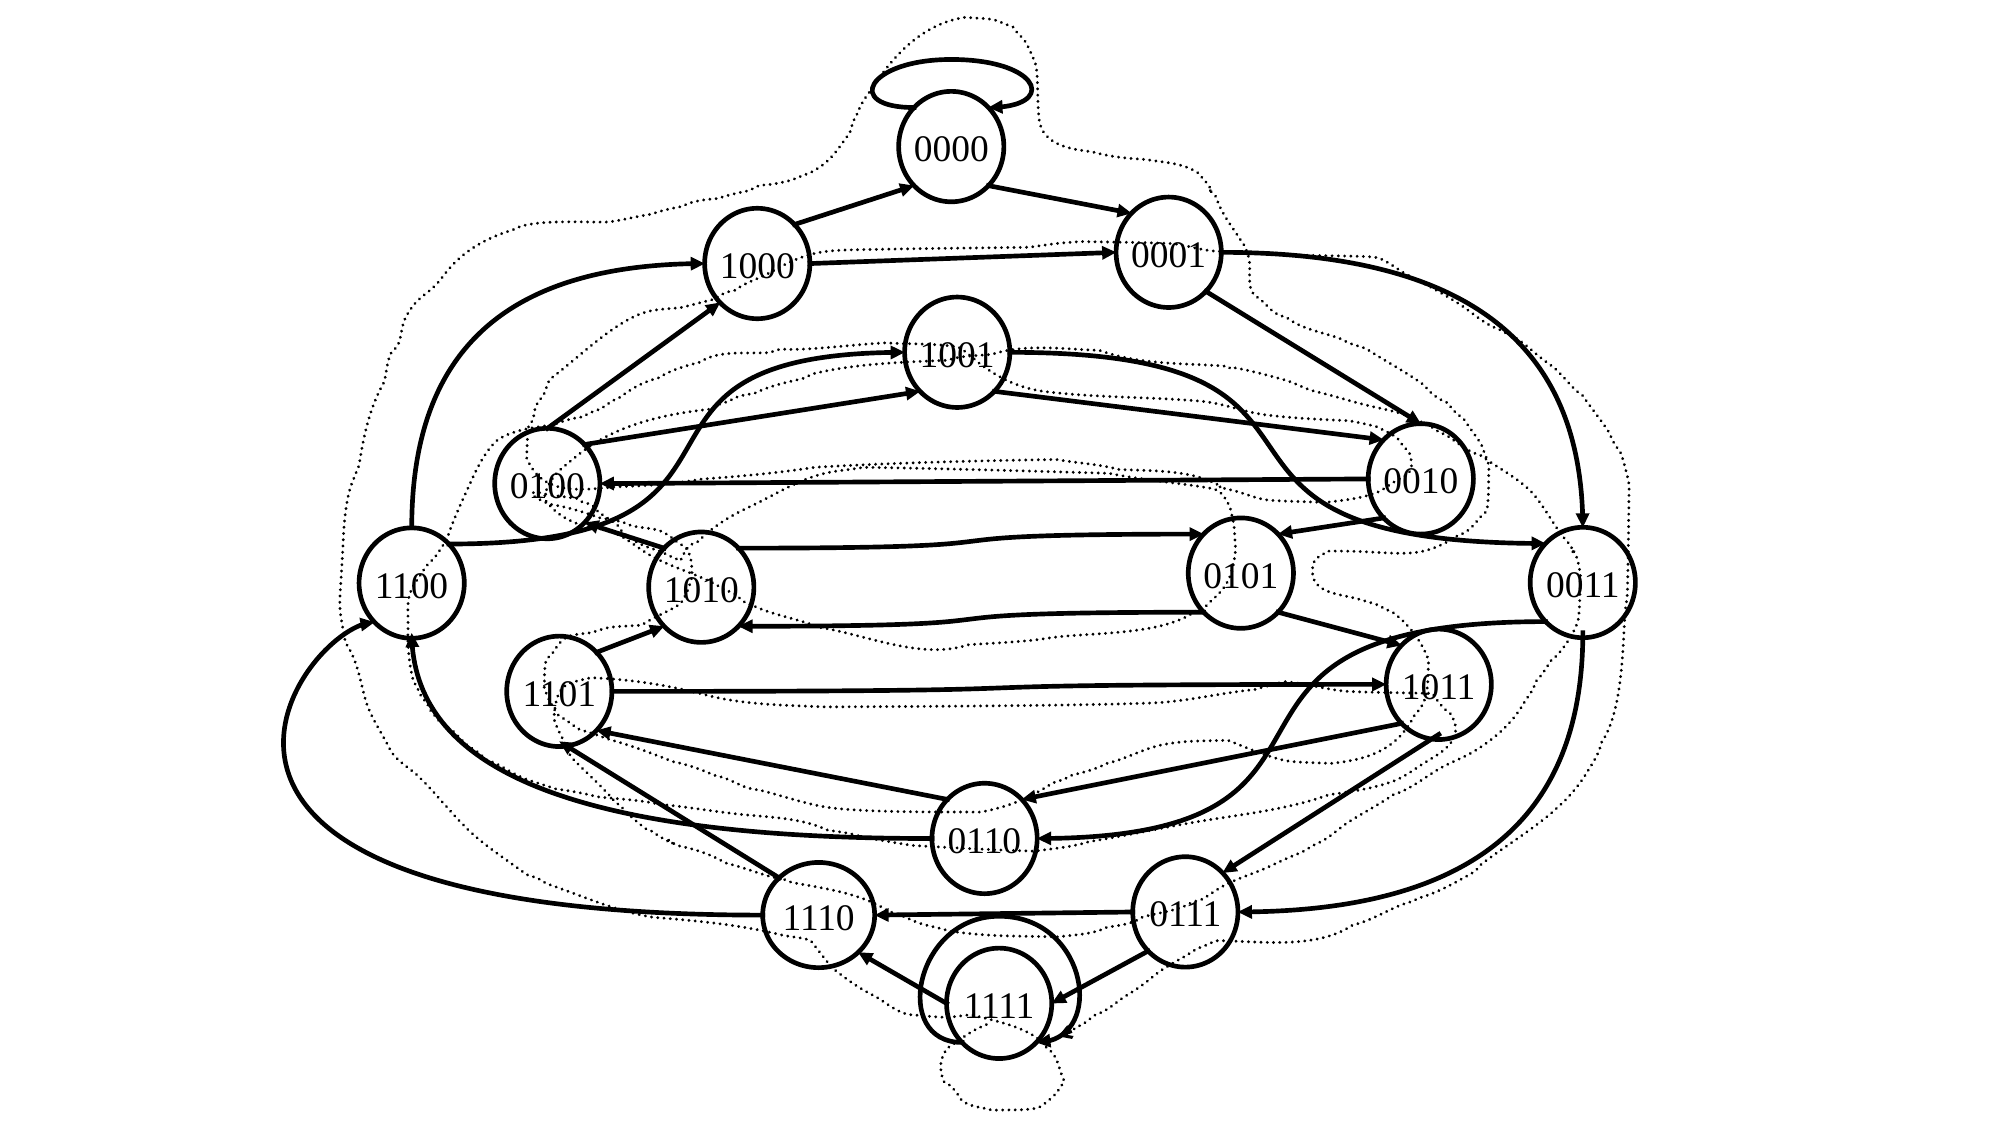

0000
0001
1000
1001
0010
0100
0101
0011
1100
1010
1011
1101
0110
0111
1110
1111